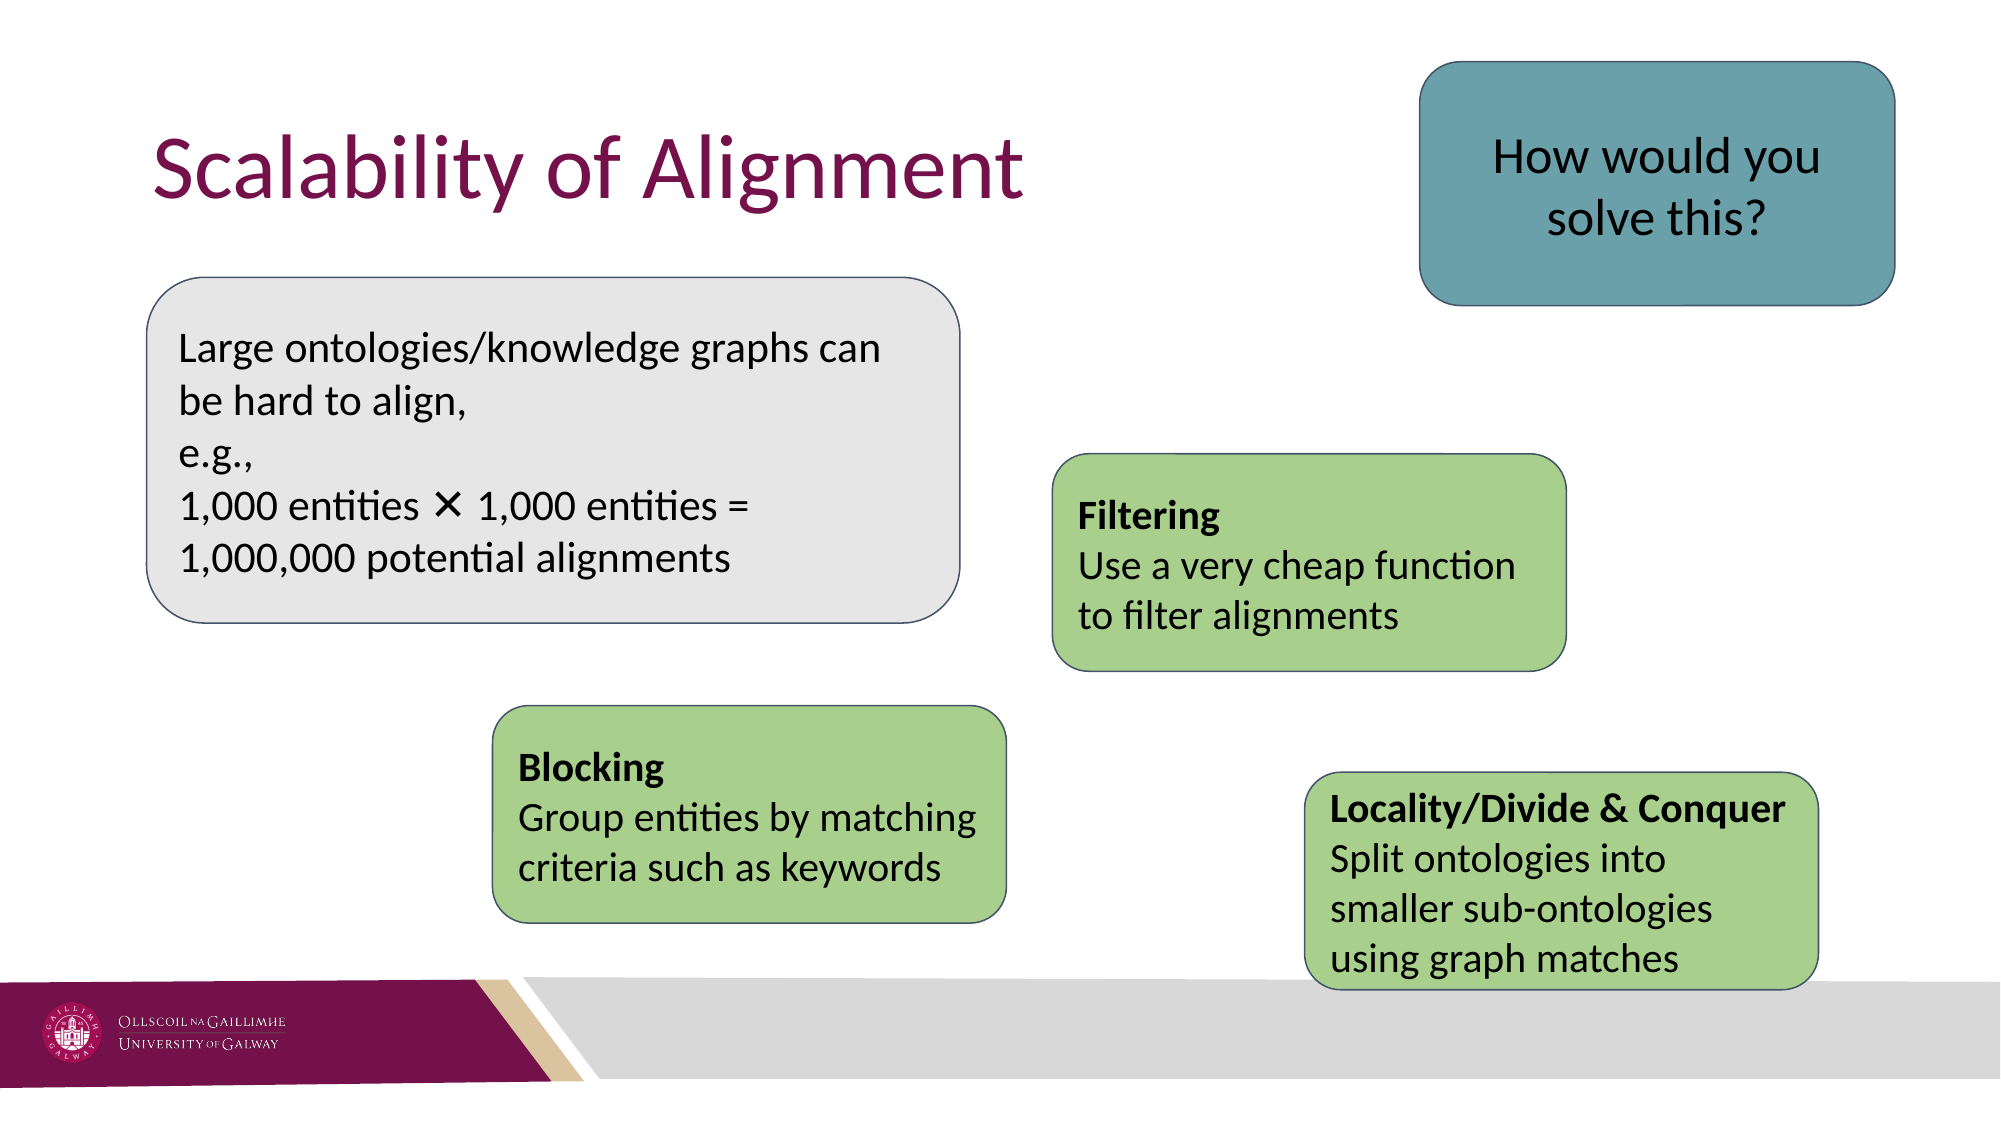

# Scalability of Alignment
How would you solve this?
Large ontologies/knowledge graphs can be hard to align,
e.g.,
1,000 entities ✕ 1,000 entities = 1,000,000 potential alignments
Filtering
Use a very cheap function to filter alignments
Blocking
Group entities by matching criteria such as keywords
Locality/Divide & Conquer
Split ontologies into smaller sub-ontologies using graph matches